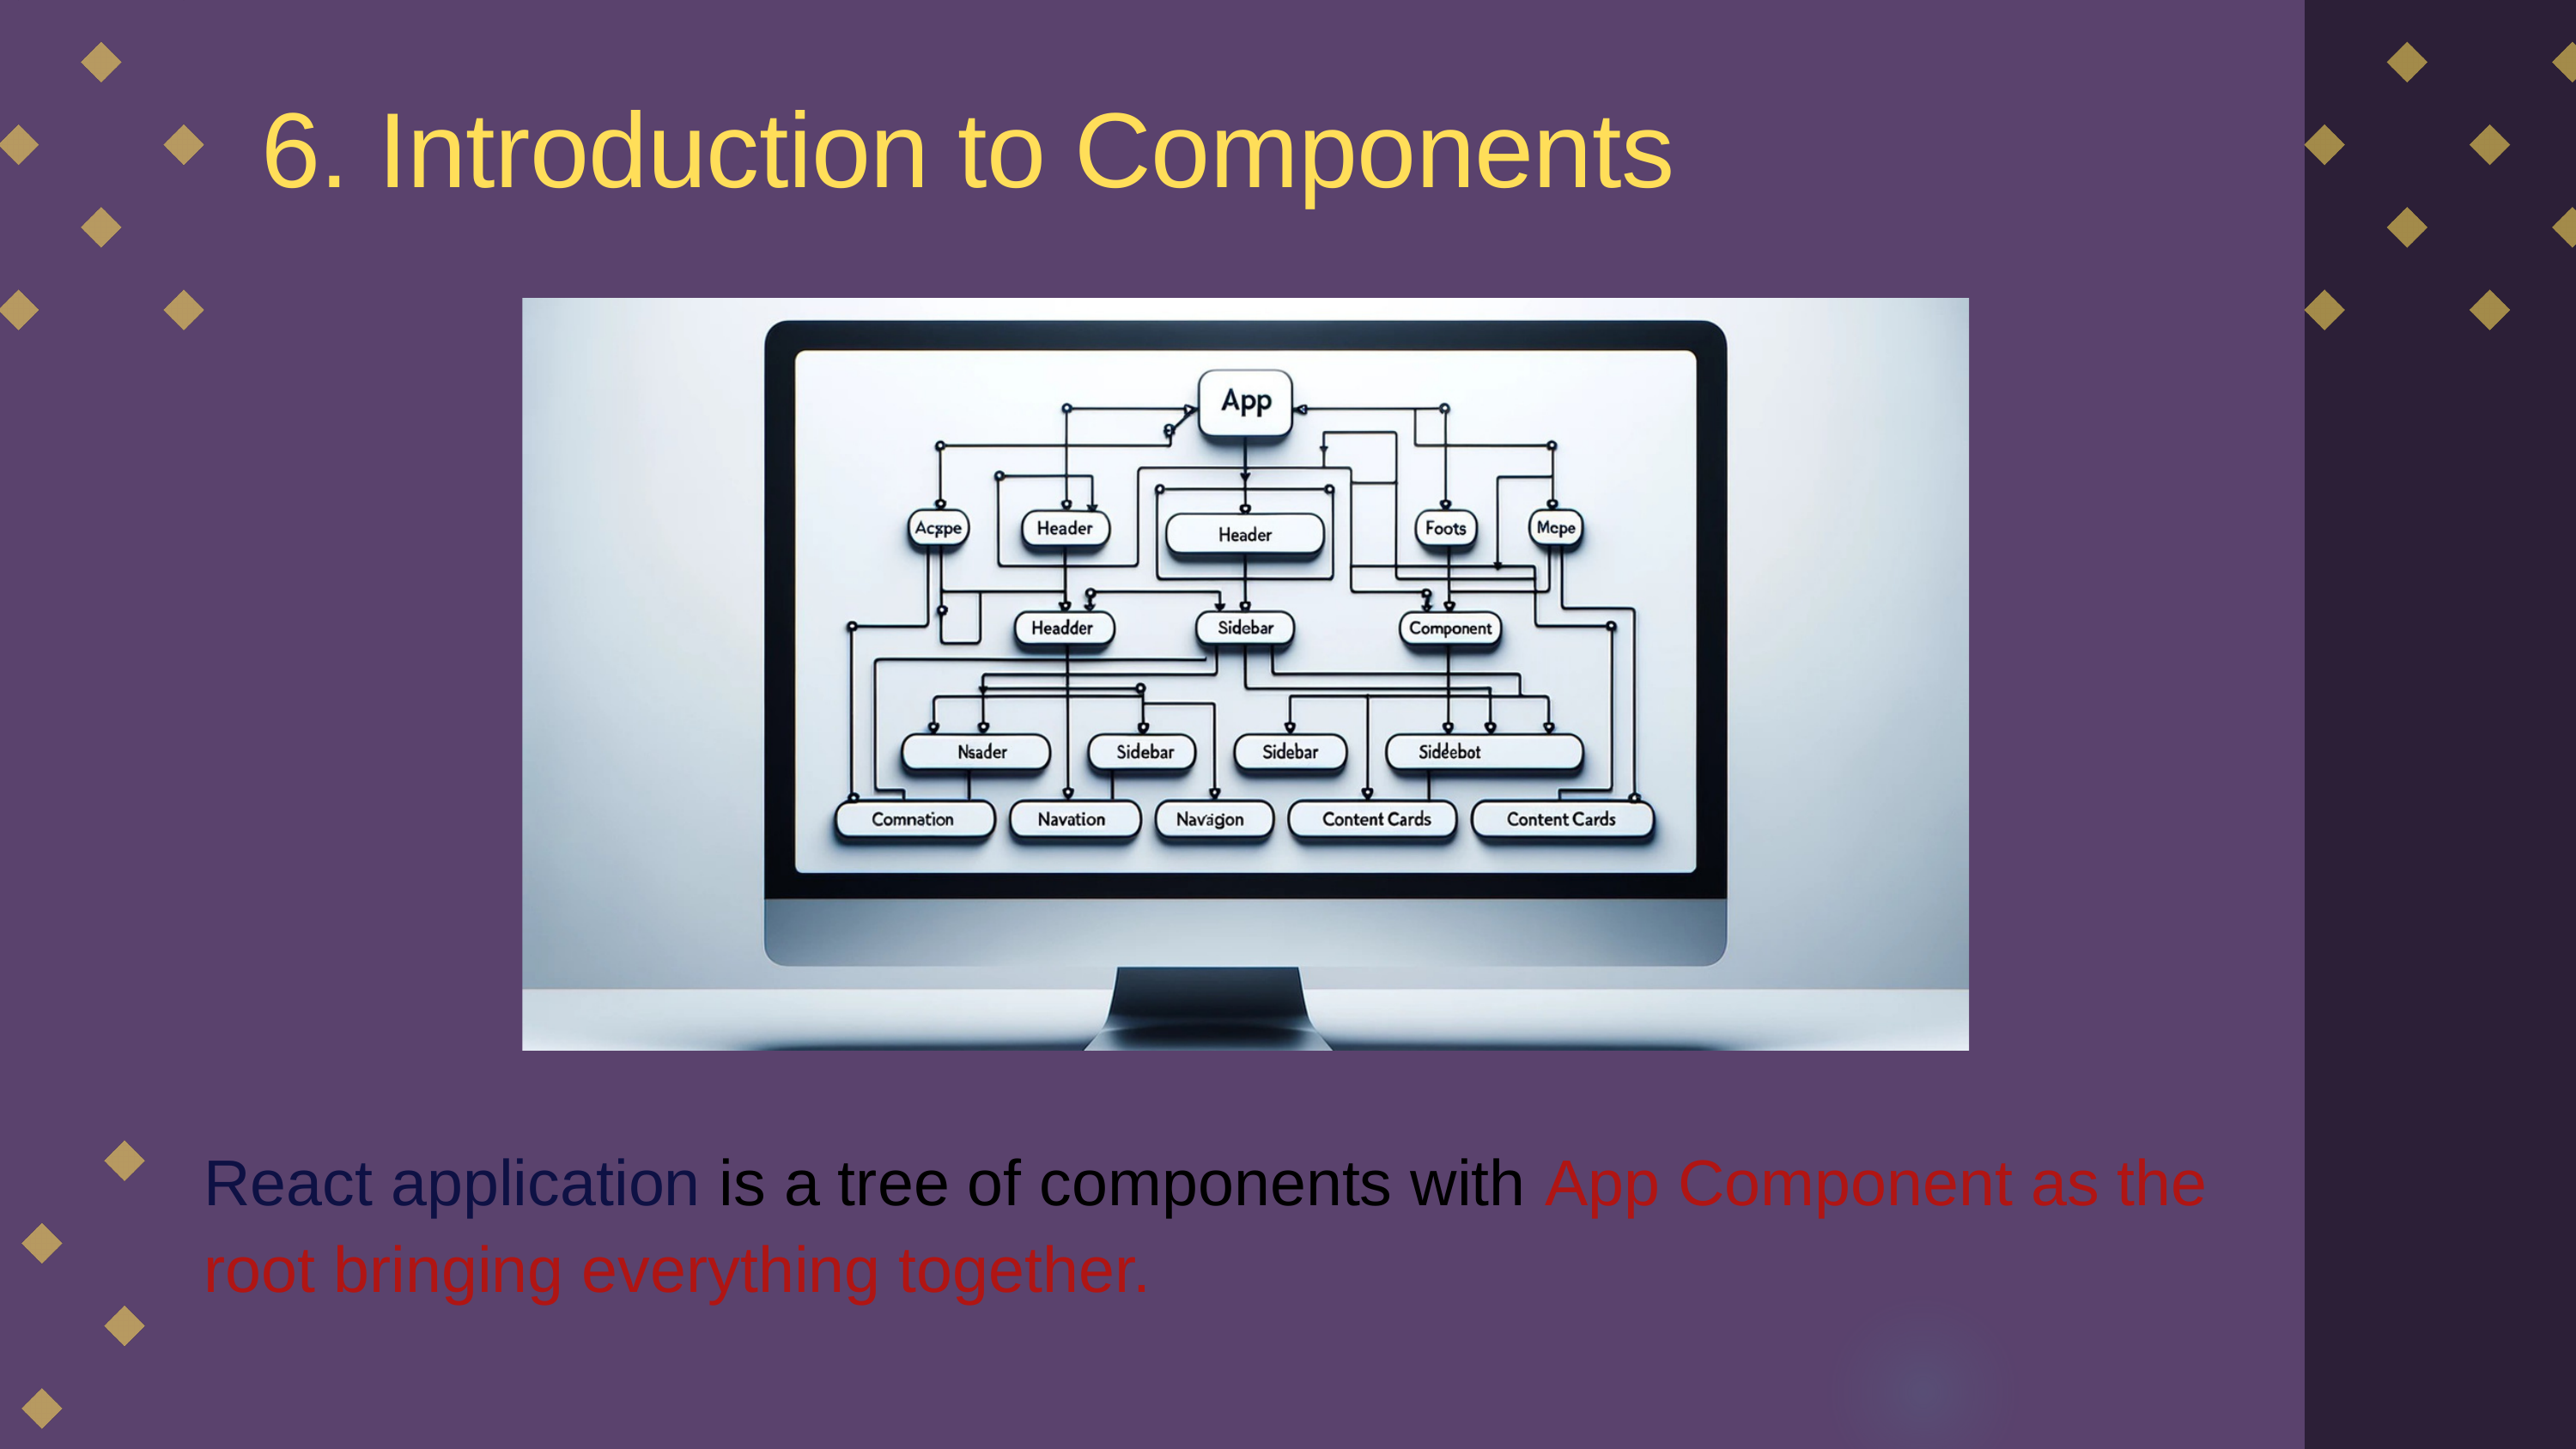

6. Introduction to Components

React application is a tree of components with App Component as the root bringing everything together.